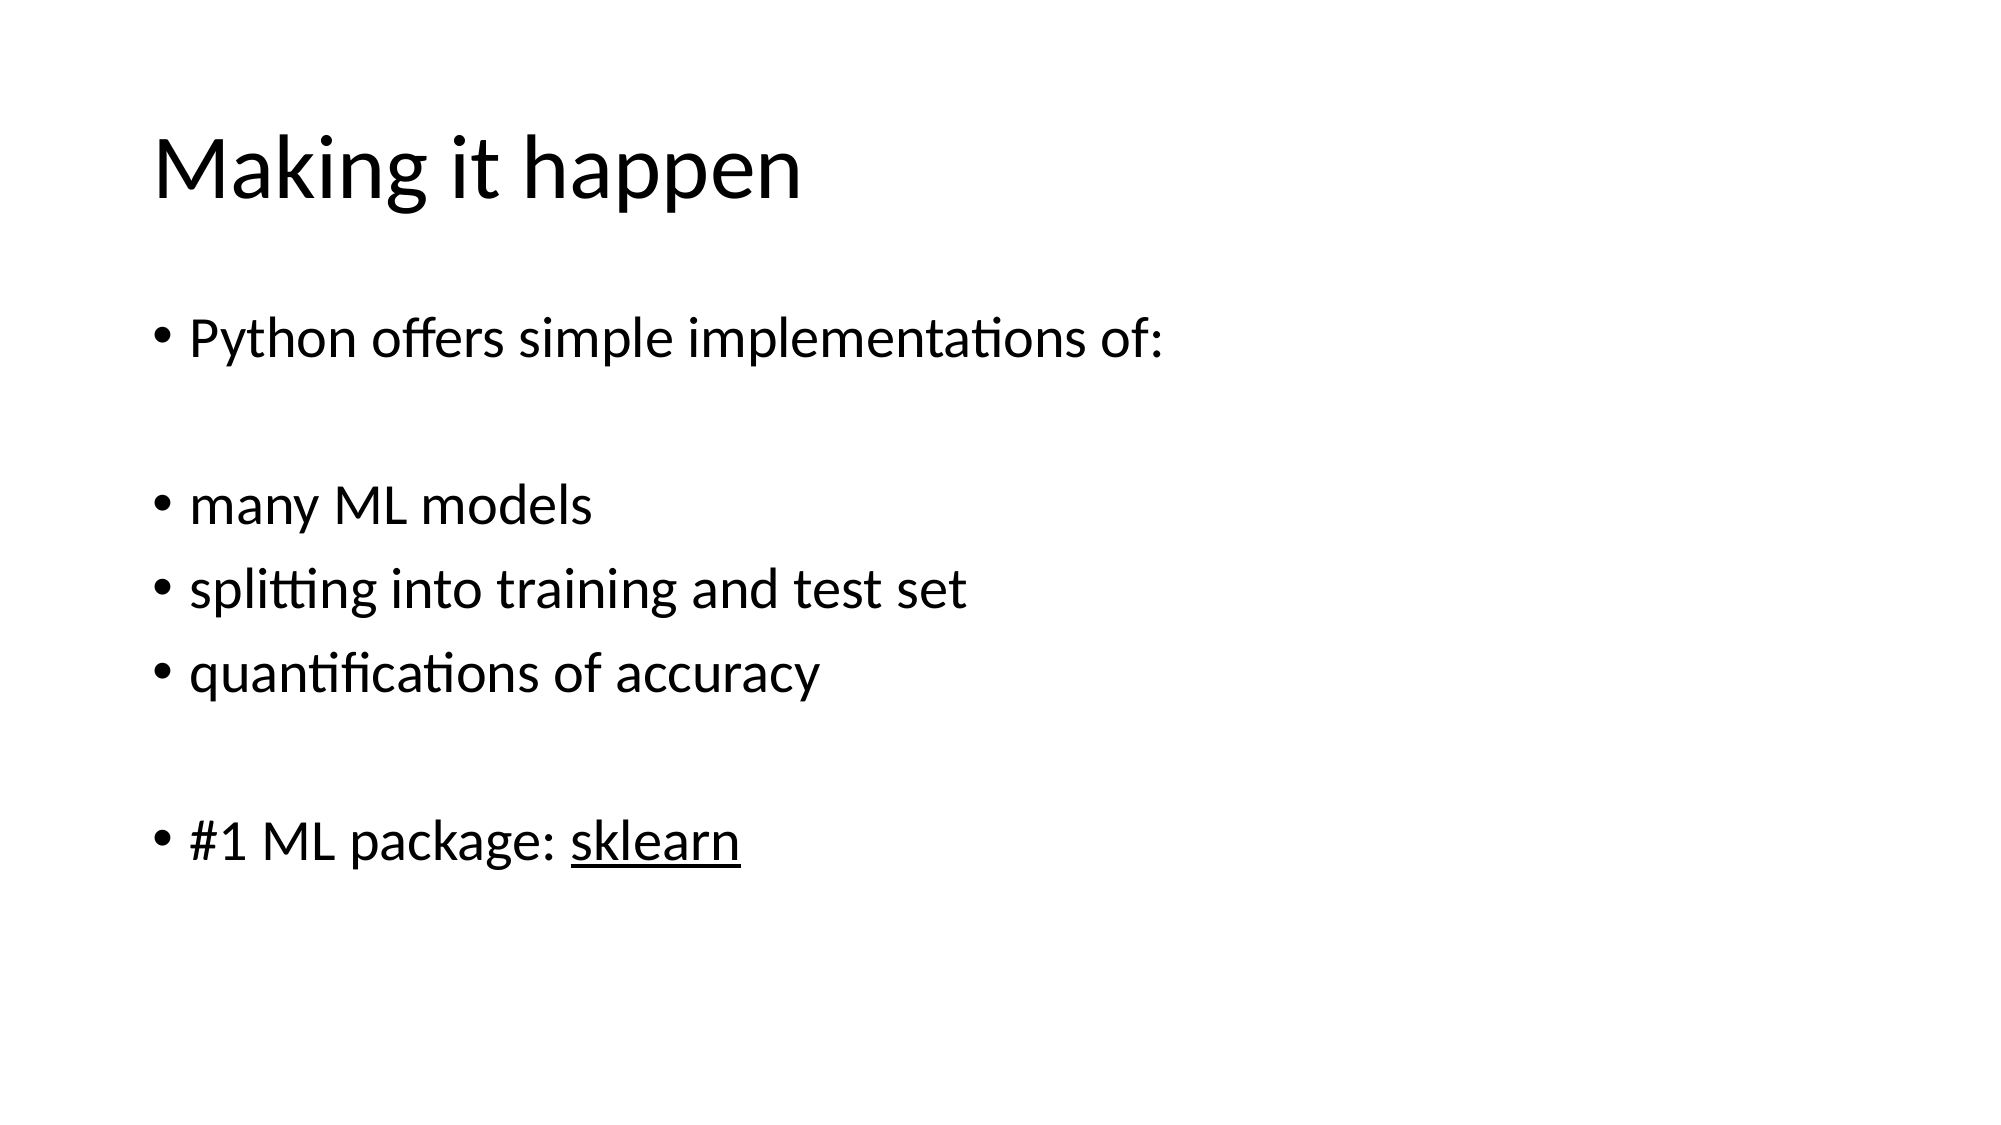

# Making it happen
Python offers simple implementations of:

many ML models
splitting into training and test set
quantifications of accuracy

#1 ML package: sklearn